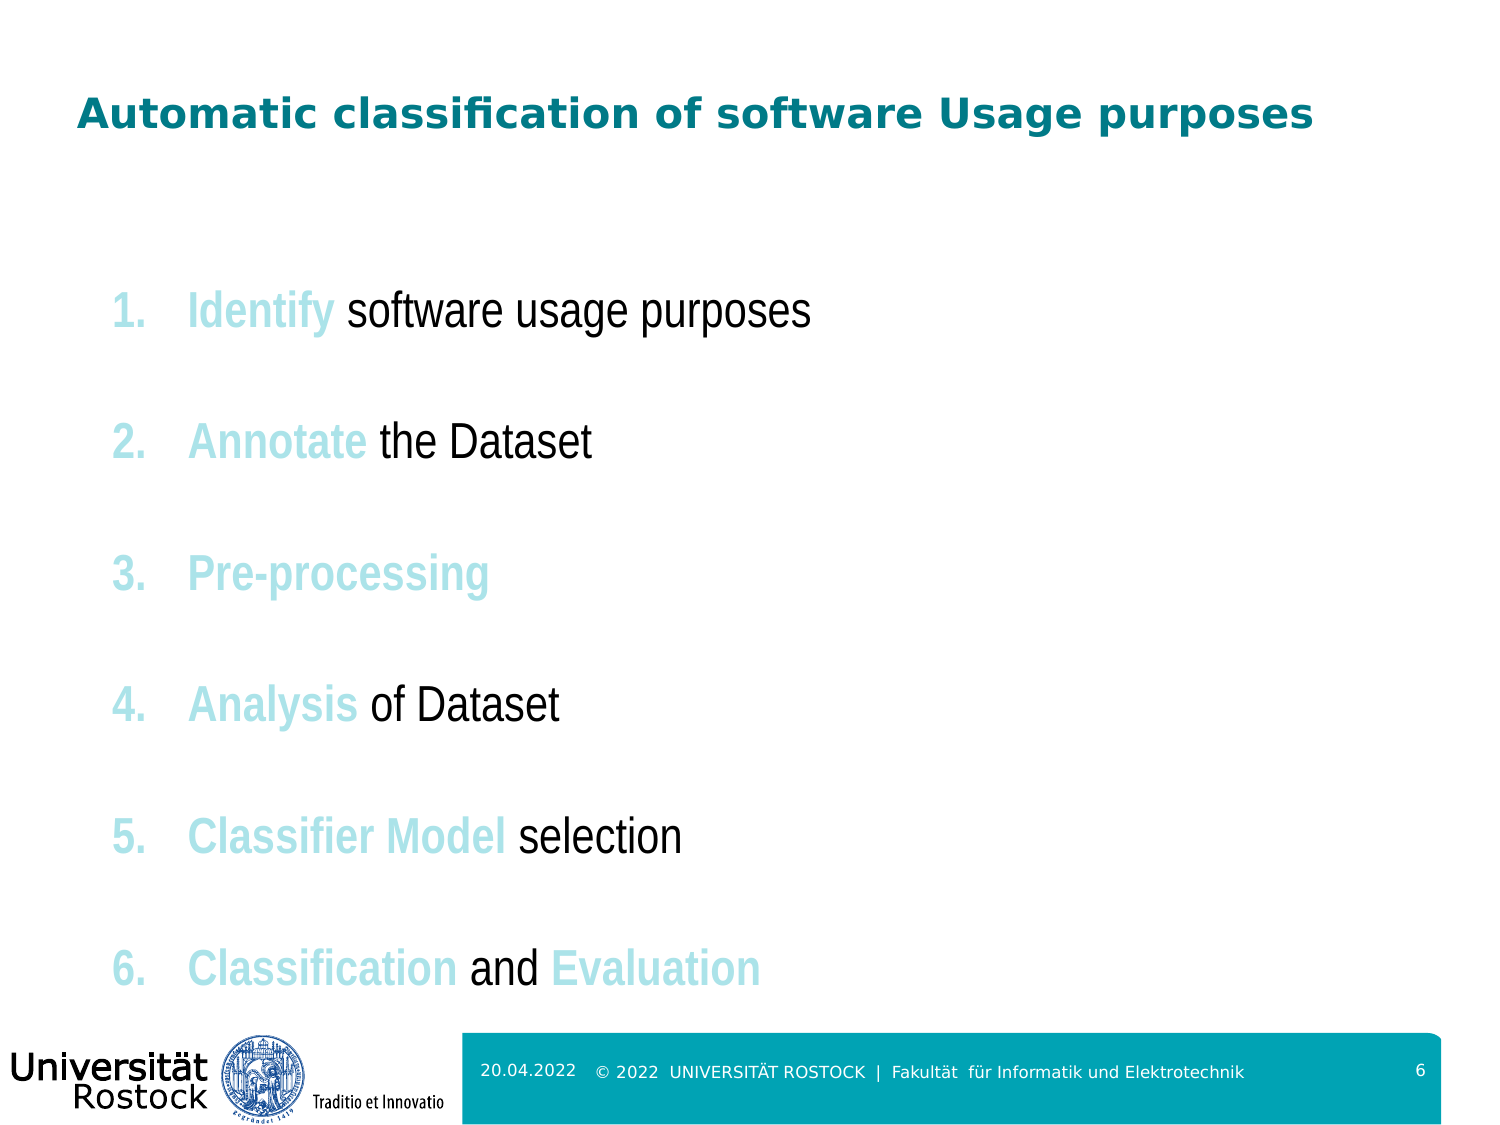

# Automatic classification of software Usage purposes
Identify software usage purposes
Annotate the Dataset
Pre-processing
Analysis of Dataset
Classifier Model selection
Classification and Evaluation
20.04.2022
6
© 2022  UNIVERSITÄT ROSTOCK  |  Fakultät  für Informatik und Elektrotechnik